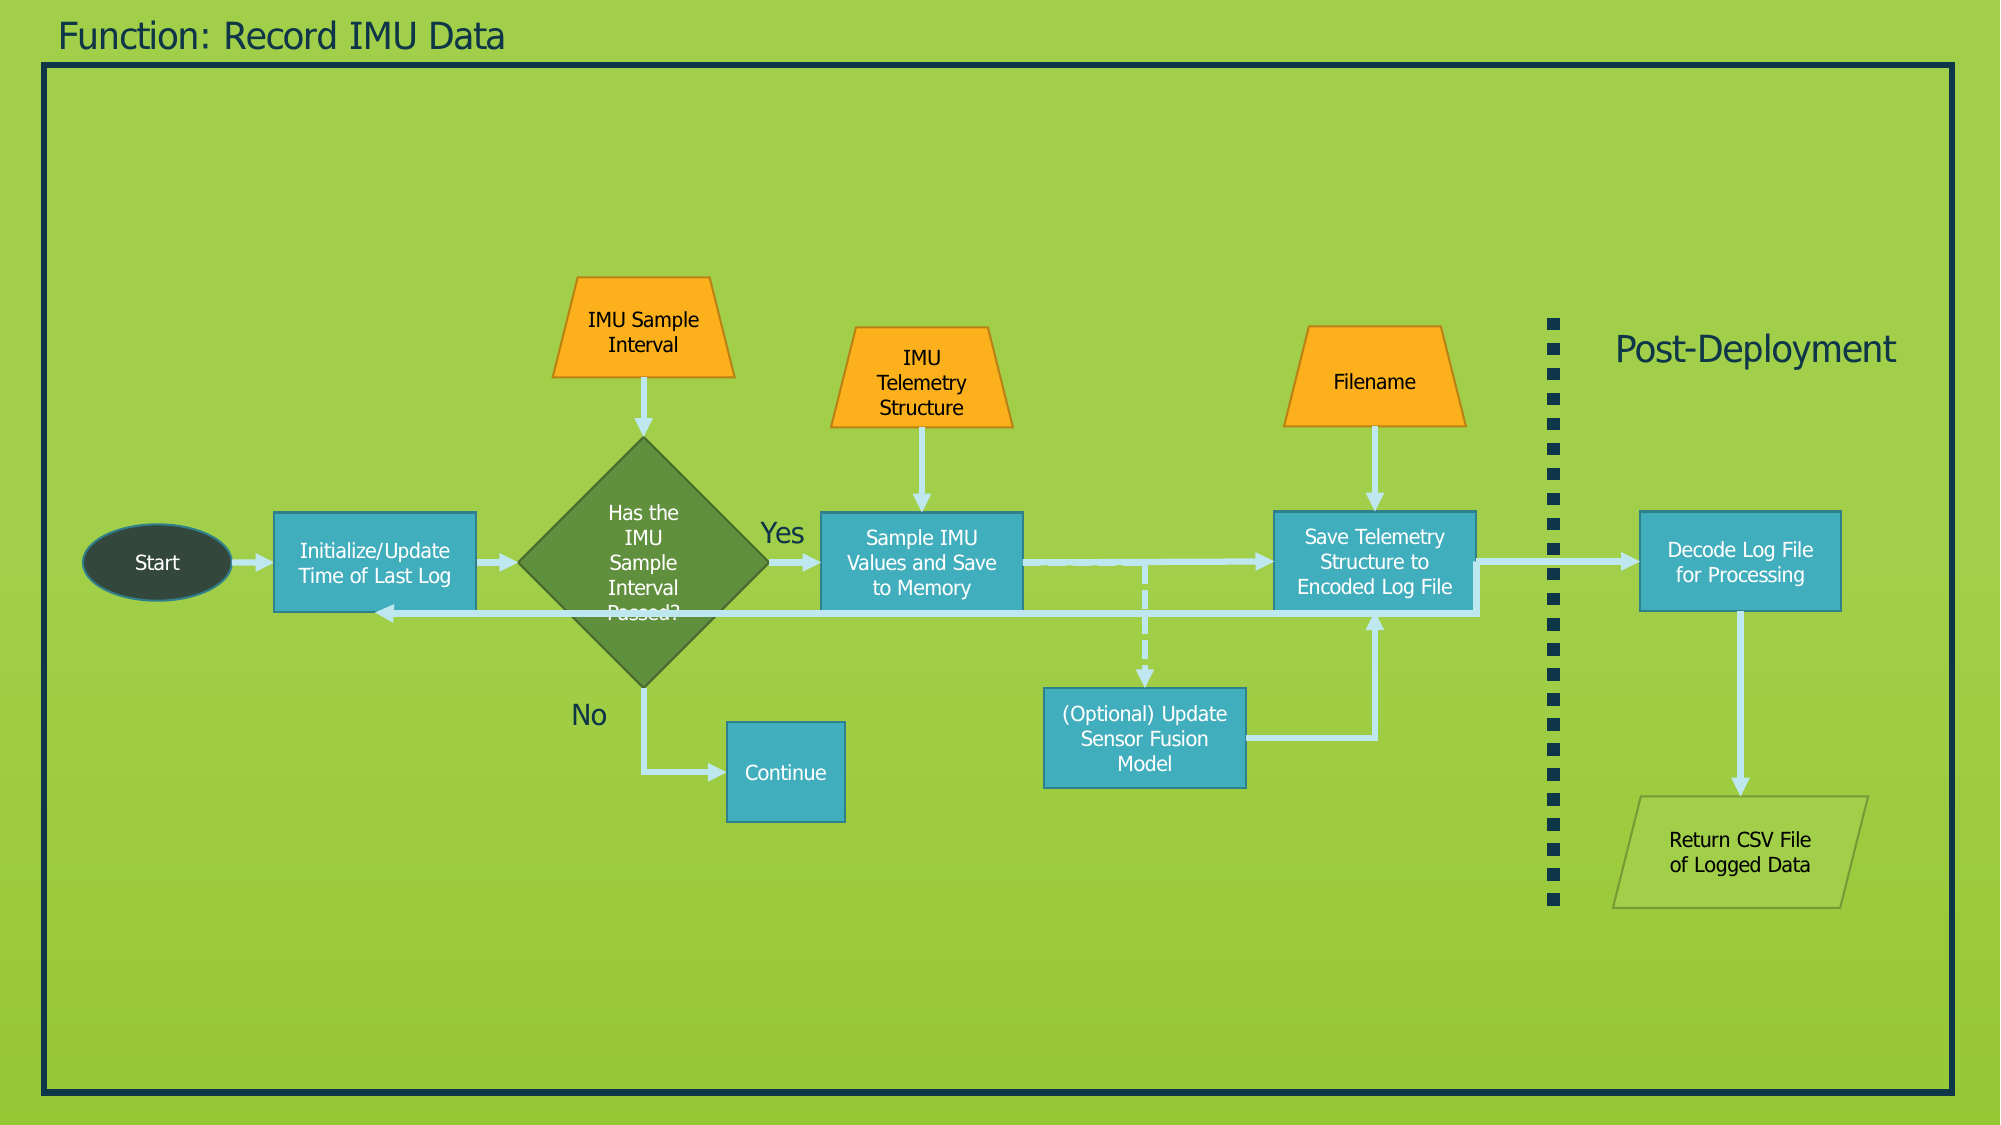

Function: Record IMU Data

IMU Sample Interval
Post-Deployment
Filename
IMU Telemetry Structure
Has the IMU Sample Interval Passed?
Yes
Save Telemetry Structure to Encoded Log File
Decode Log File for Processing
Initialize/Update Time of Last Log
Sample IMU Values and Save to Memory
Start
(Optional) Update Sensor Fusion Model
No
Continue
Return CSV File of Logged Data